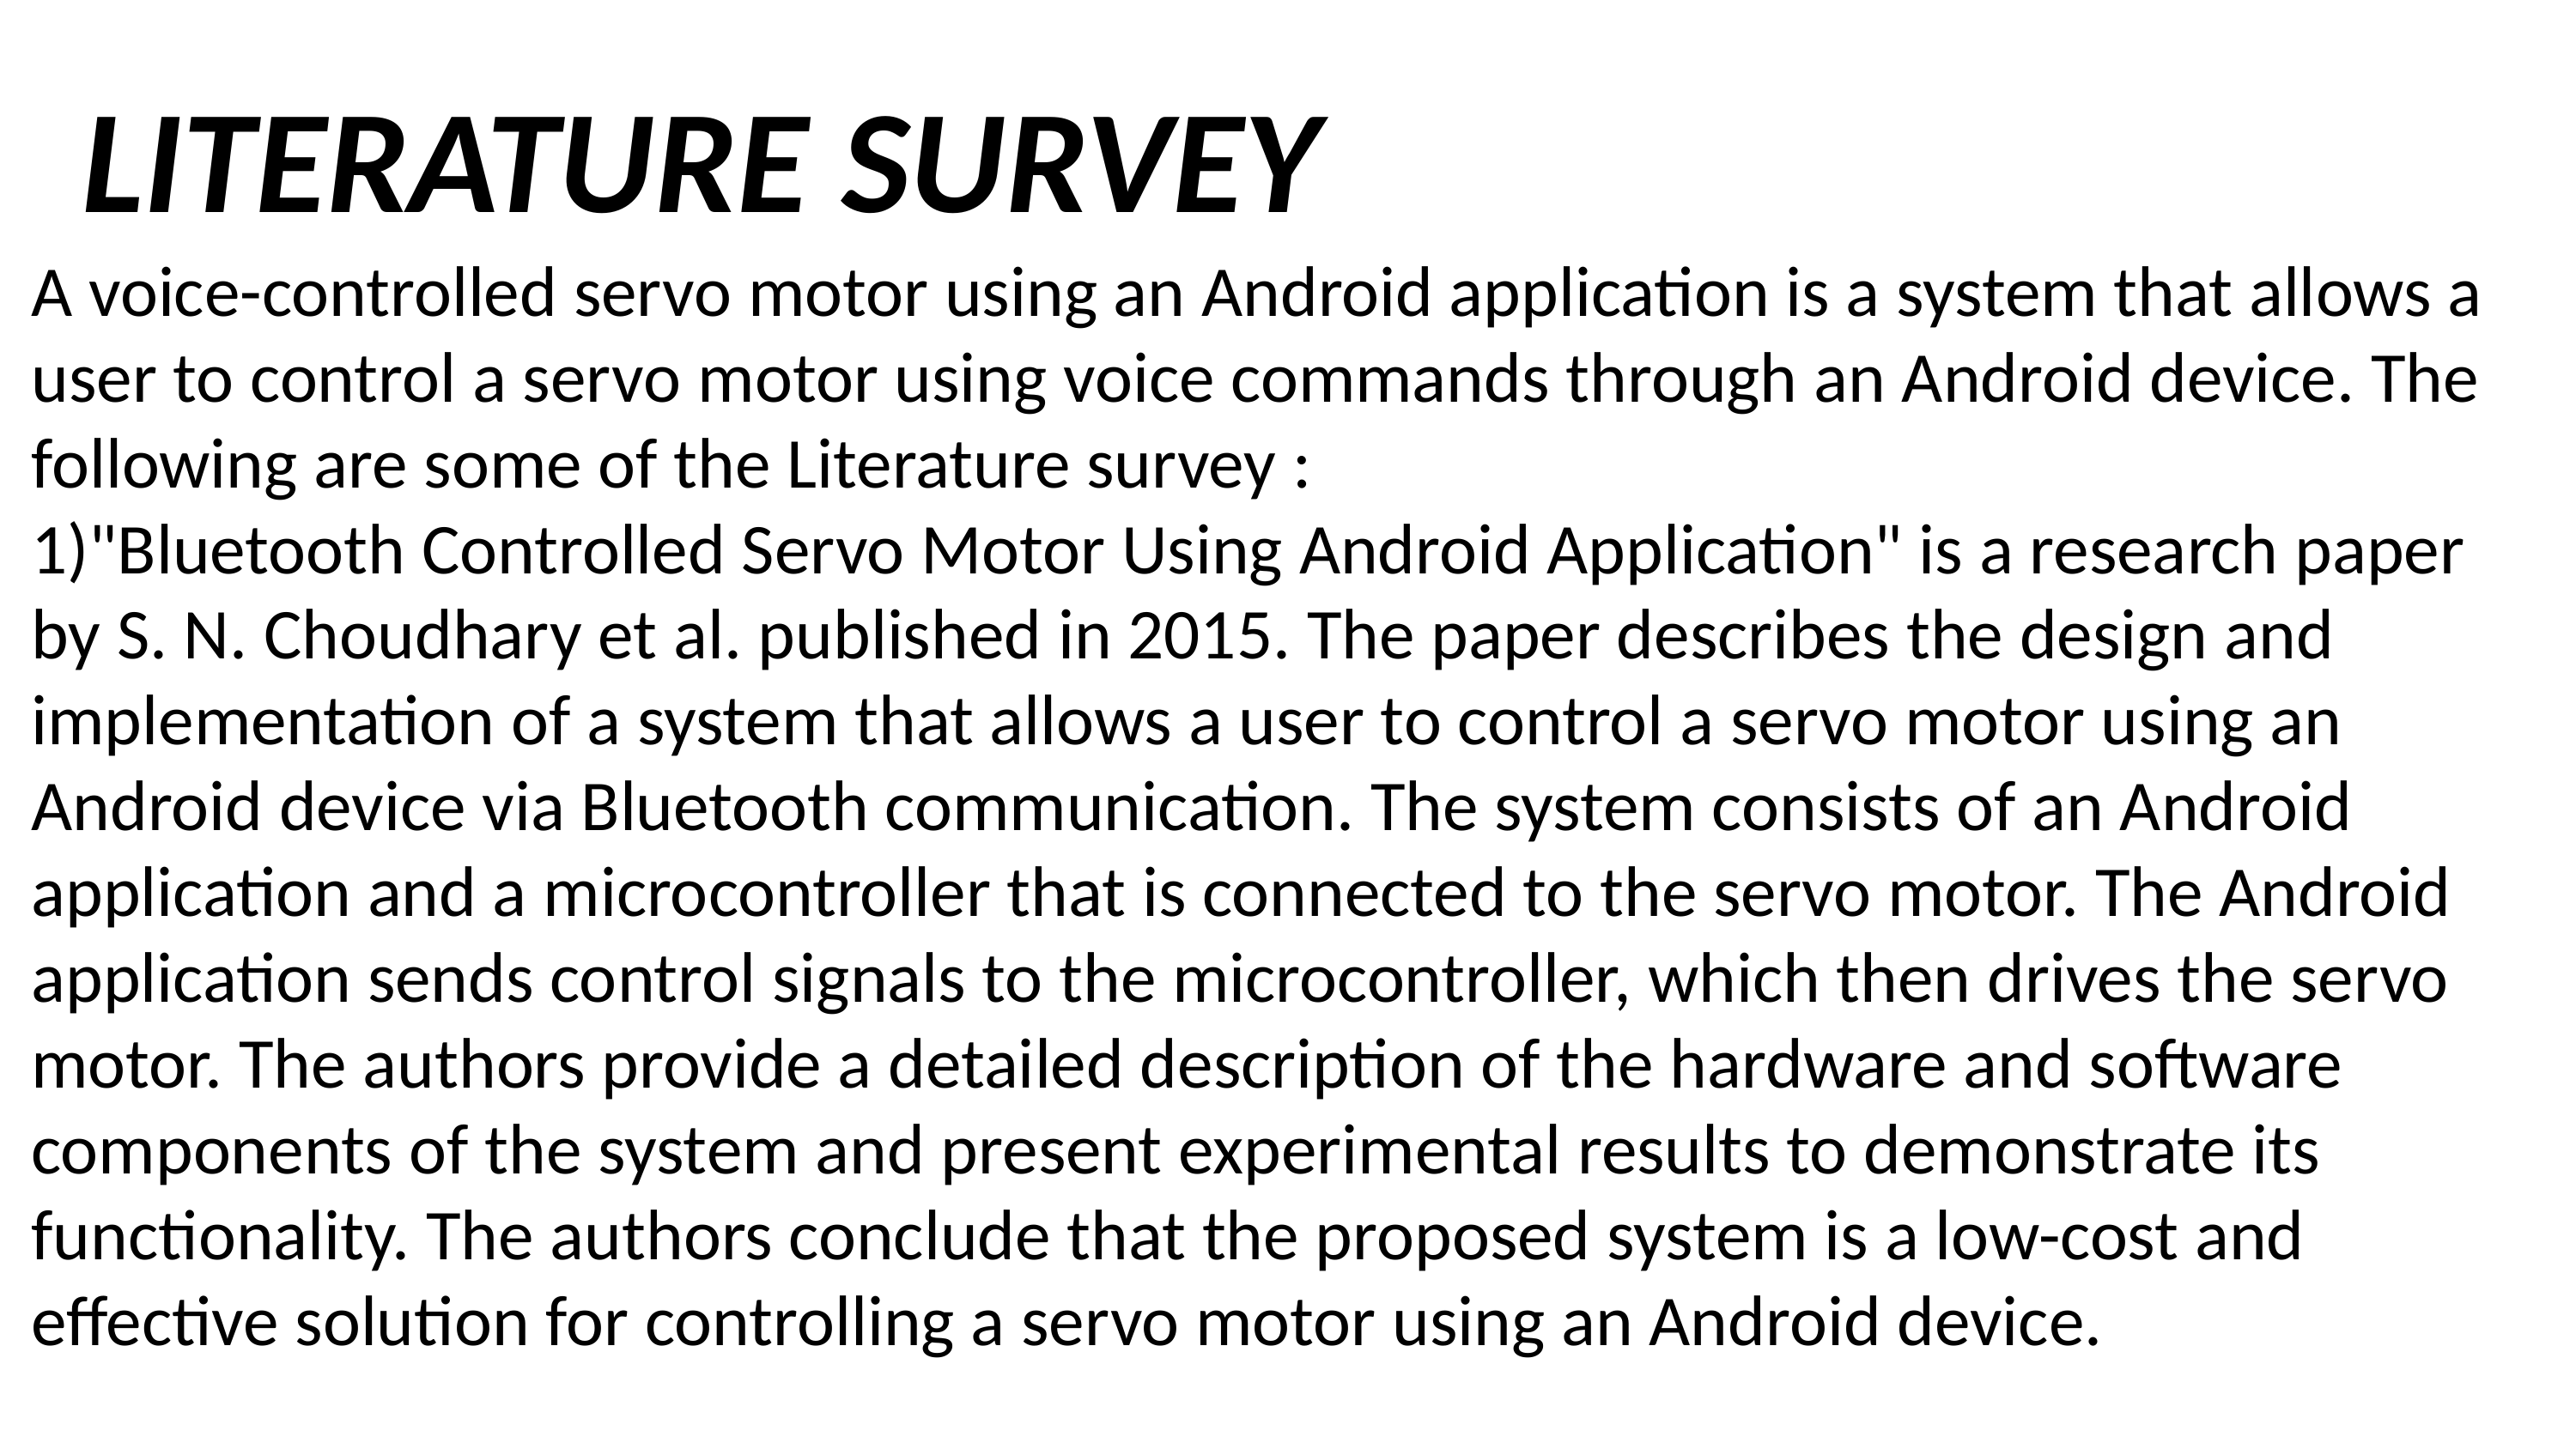

# LITERATURE SURVEY
A voice-controlled servo motor using an Android application is a system that allows a user to control a servo motor using voice commands through an Android device. The following are some of the Literature survey :
1)"Bluetooth Controlled Servo Motor Using Android Application" is a research paper by S. N. Choudhary et al. published in 2015. The paper describes the design and implementation of a system that allows a user to control a servo motor using an Android device via Bluetooth communication. The system consists of an Android application and a microcontroller that is connected to the servo motor. The Android application sends control signals to the microcontroller, which then drives the servo motor. The authors provide a detailed description of the hardware and software components of the system and present experimental results to demonstrate its functionality. The authors conclude that the proposed system is a low-cost and effective solution for controlling a servo motor using an Android device.